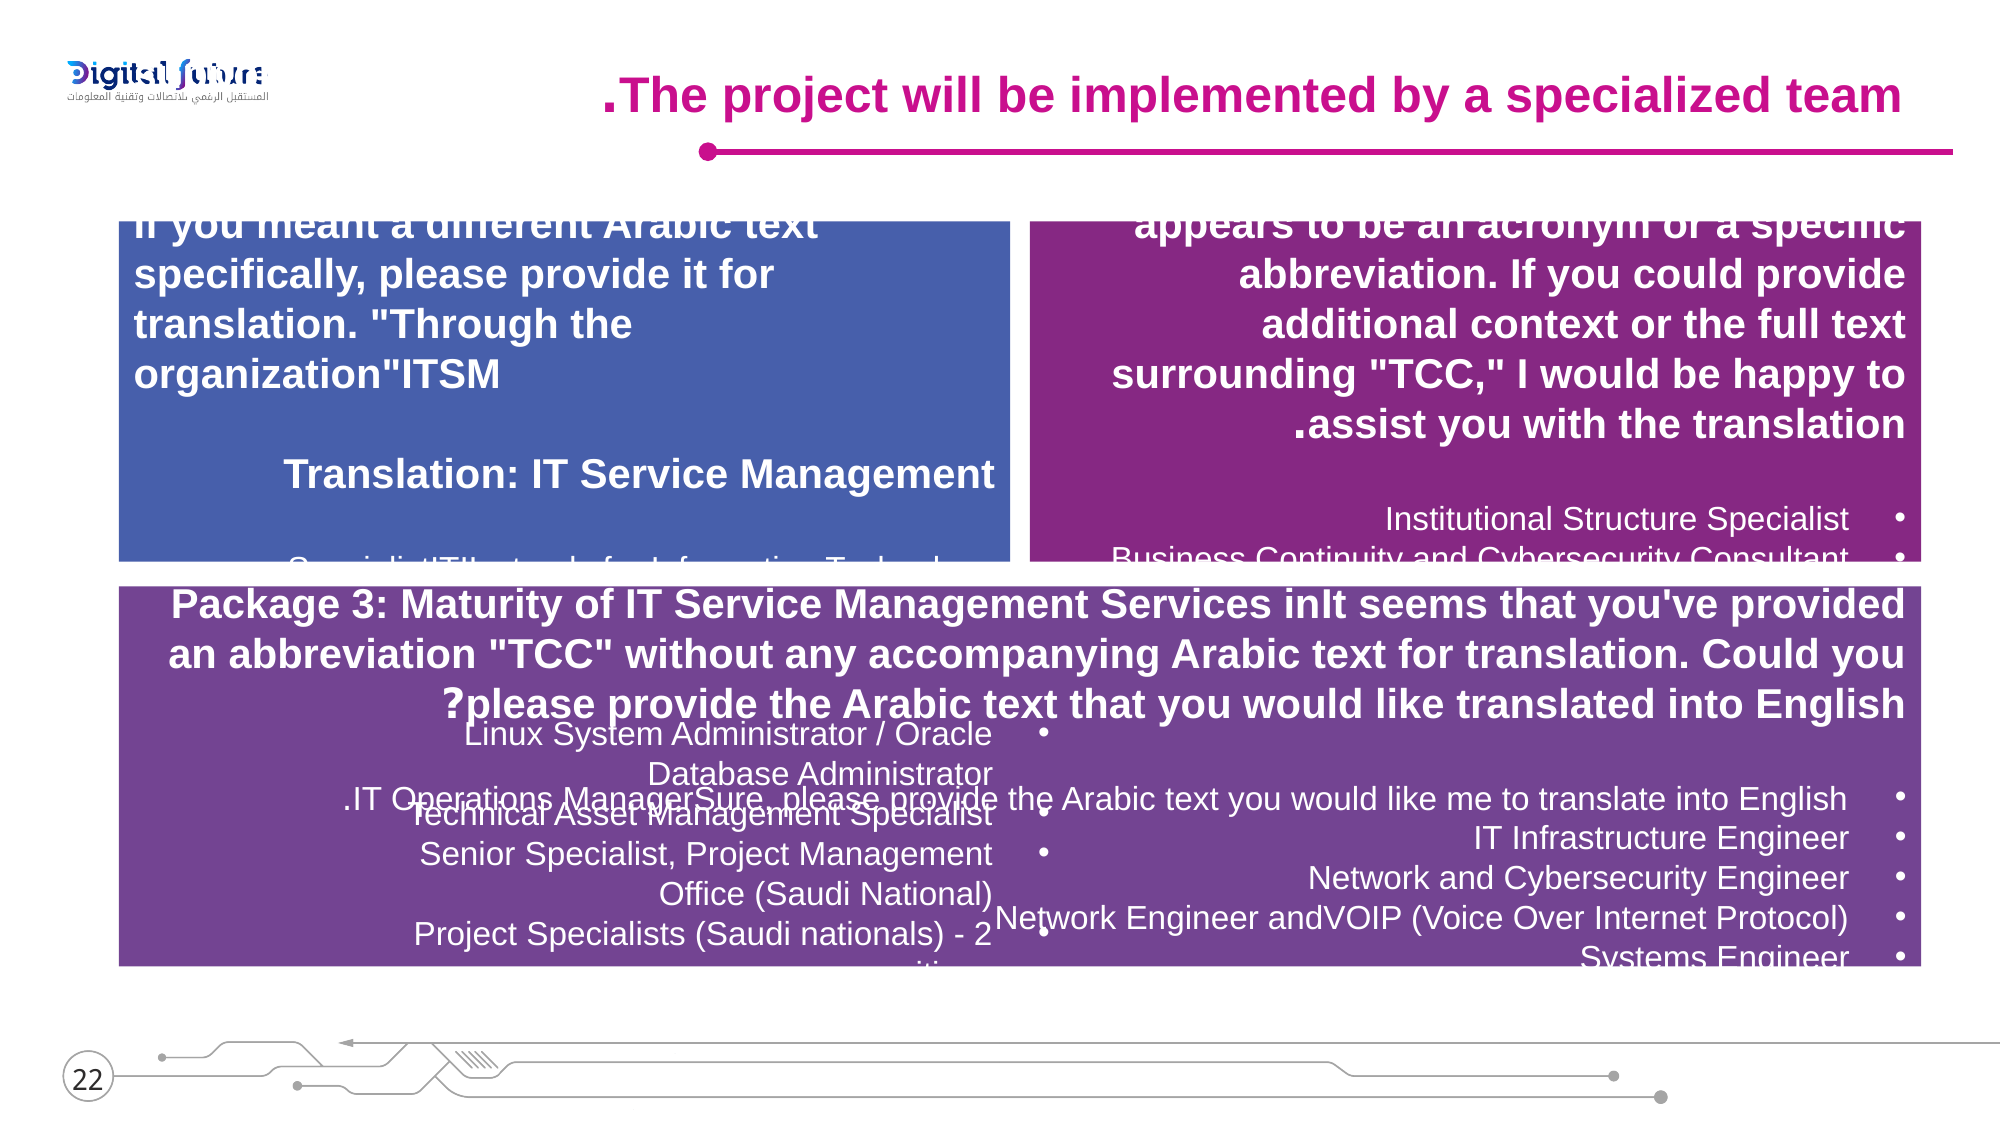

The project will be implemented by a specialized team.
Bundle 2: Improvement and IntegrationITIL (Information Technology Infrastructure Library) is a set of practices for IT service management (ITSM) that focuses on aligning IT services with the needs of the business. It provides a practical framework for identifying, planning, delivering, and supporting IT services to enhance efficiency and customer satisfaction.

If you meant a different Arabic text specifically, please provide it for translation. "Through the organization"ITSM

Translation: IT Service Management

SpecialistITIL stands for Information Technology Infrastructure Library. It's a set of practices for IT service management (ITSM) that focuses on aligning IT services with the needs of the business. To directly translate the acronym "ITIL" from Arabic to English, it remains "ITIL," as it is a widely recognized term in the field of IT.

If you need a translation for a specific Arabic text related to ITIL or further details about its components, please provide that text, and I can assist you with the translation.

Package 1: Data Center MaturityIt seems that the text "TCC" does not provide enough context for translation, as it appears to be an acronym or a specific abbreviation. If you could provide additional context or the full text surrounding "TCC," I would be happy to assist you with the translation.

Institutional Structure Specialist
Business Continuity and Cybersecurity Consultant (Saudi National)
Quality Management Consultant (Saudi National)
Business Analyst
Digital Services Consultant
Package 3: Maturity of IT Service Management Services inIt seems that you've provided an abbreviation "TCC" without any accompanying Arabic text for translation. Could you please provide the Arabic text that you would like translated into English?

IT Operations ManagerSure, please provide the Arabic text you would like me to translate into English.
IT Infrastructure Engineer
Network and Cybersecurity Engineer
Network Engineer andVOIP (Voice Over Internet Protocol)
Systems Engineer
Linux System Administrator / Oracle Database Administrator
Technical Asset Management Specialist
Senior Specialist, Project Management Office (Saudi National)
Project Specialists (Saudi nationals) - 2 positions